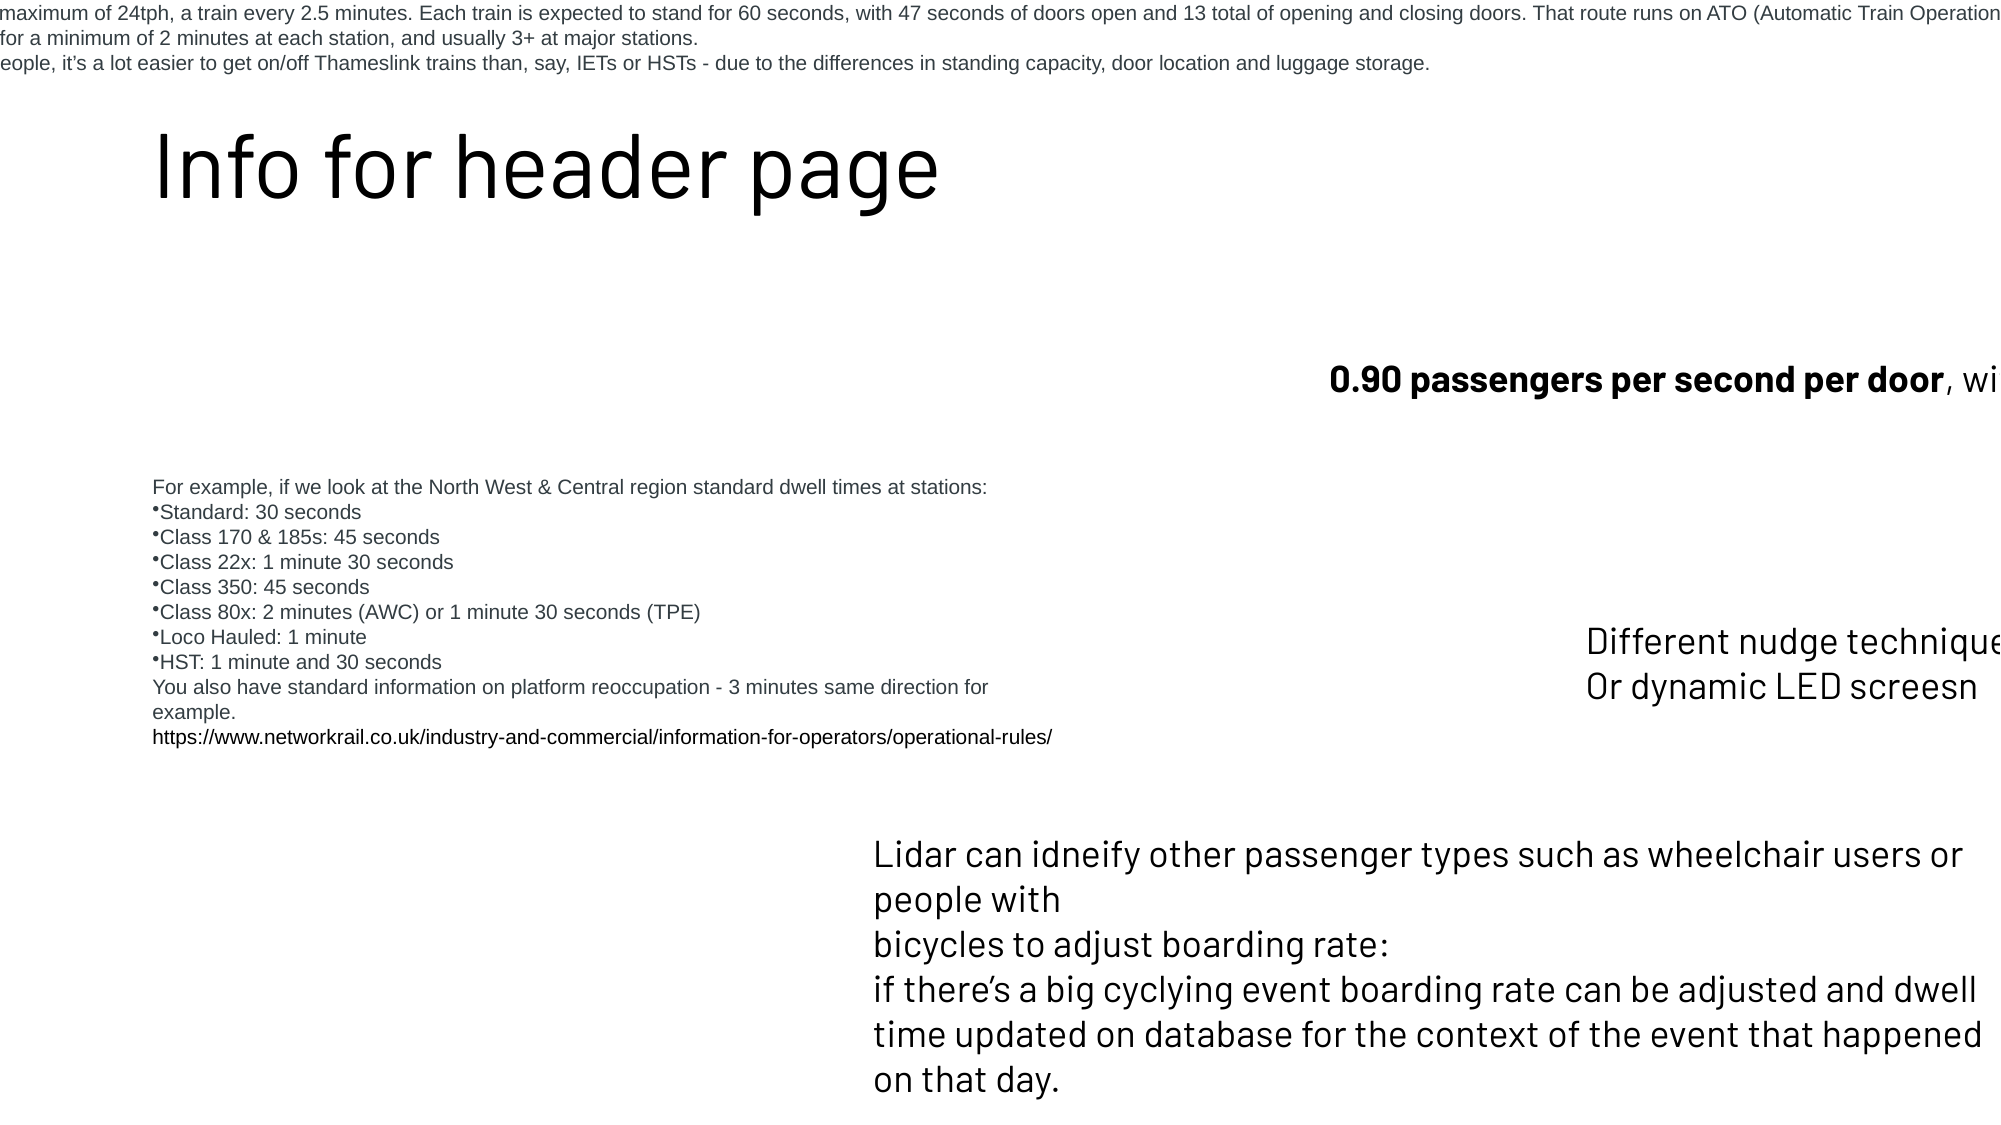

The Thameslink core is timetabled for a maximum of 24tph, a train every 2.5 minutes. Each train is expected to stand for 60 seconds, with 47 seconds of doors open and 13 total of opening and closing doors. That route runs on ATO (Automatic Train Operation) where the driver only closes the doors.
Intercity trains will usually be timetabled for a minimum of 2 minutes at each station, and usually 3+ at major stations.
Despite Thameslink trains taking more people, it’s a lot easier to get on/off Thameslink trains than, say, IETs or HSTs - due to the differences in standing capacity, door location and luggage storage.
# Info for header page
0.90 passengers per second per door, with median values often around 0.82 passengers per second per door.
For example, if we look at the North West & Central region standard dwell times at stations:
Standard: 30 seconds
Class 170 & 185s: 45 seconds
Class 22x: 1 minute 30 seconds
Class 350: 45 seconds
Class 80x: 2 minutes (AWC) or 1 minute 30 seconds (TPE)
Loco Hauled: 1 minute
HST: 1 minute and 30 seconds
You also have standard information on platform reoccupation - 3 minutes same direction for example.
https://www.networkrail.co.uk/industry-and-commercial/information-for-operators/operational-rules/

Different nudge techniques ssuch as mobile phones or itneltigent lighting on platform
Or dynamic LED screesn
From history: 80% of passengers on at
This time are boarding train for this train etc
Lidar can idneify other passenger types such as wheelchair users or people with
bicycles to adjust boarding rate:
if there’s a big cyclying event boarding rate can be adjusted and dwell time updated on database for the context of the event that happened on that day.